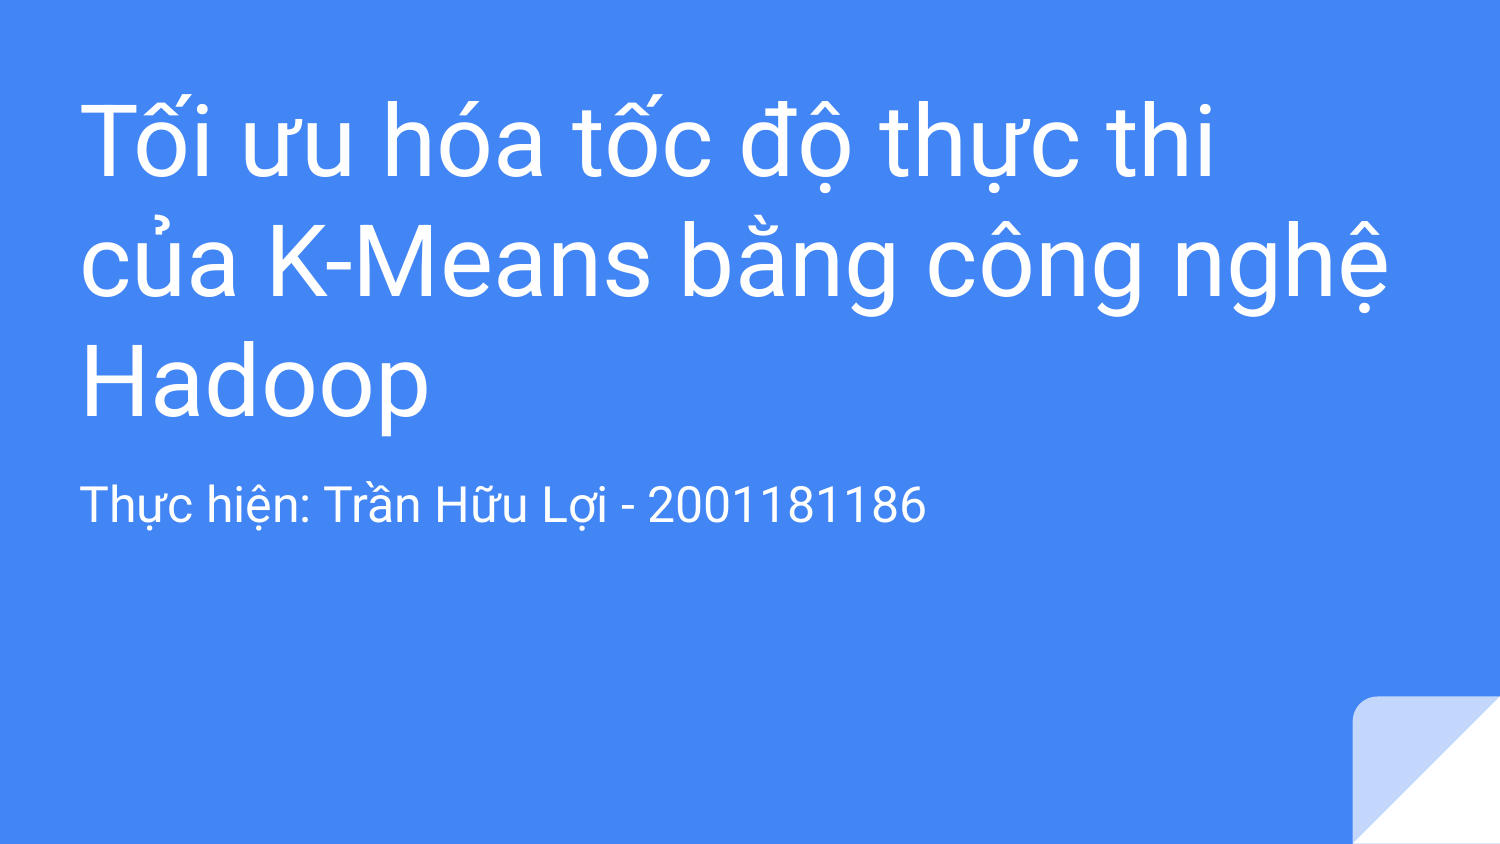

# Tối ưu hóa tốc độ thực thi của K-Means bằng công nghệ Hadoop
Thực hiện: Trần Hữu Lợi - 2001181186